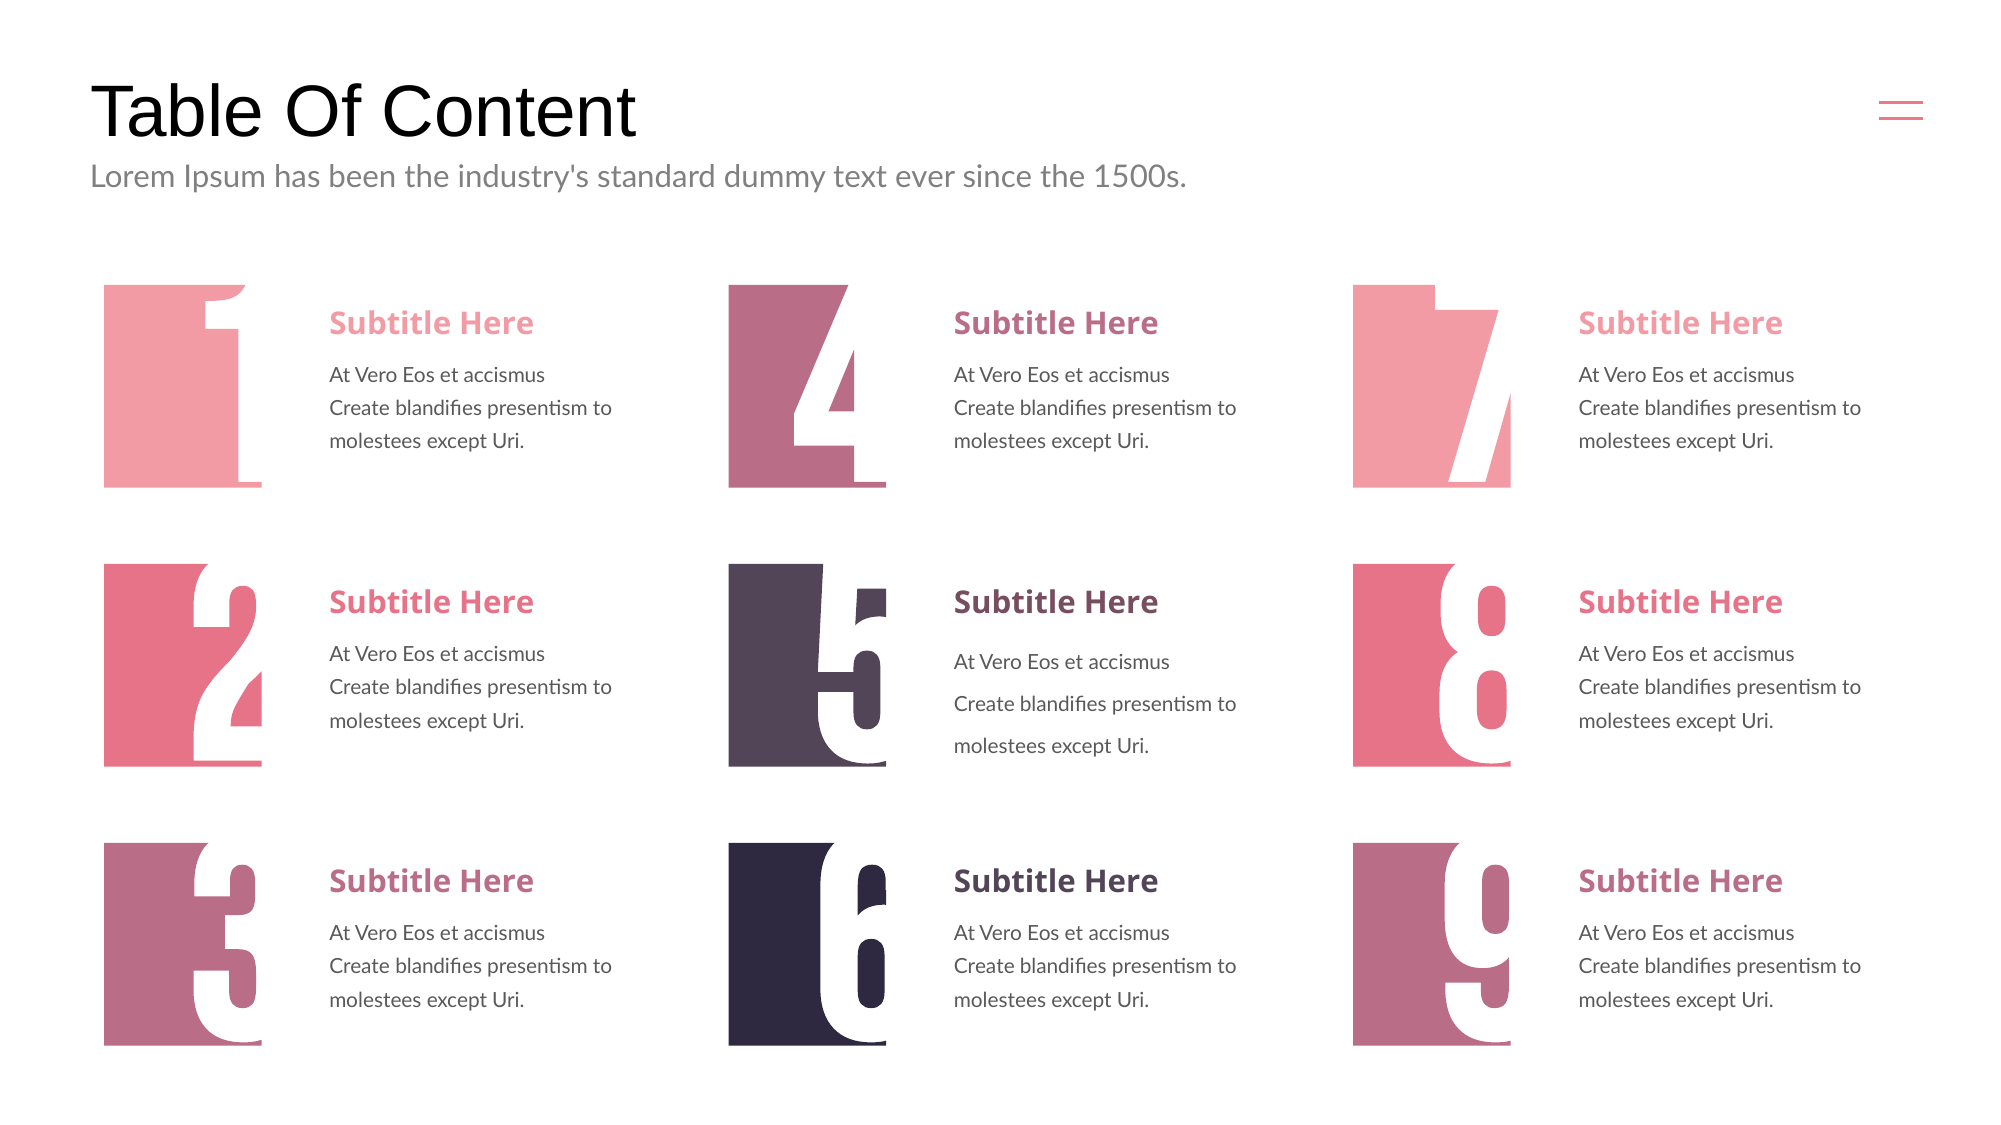

# Table Of Content
Lorem Ipsum has been the industry's standard dummy text ever since the 1500s.

Subtitle Here
Subtitle Here
Subtitle Here
At Vero Eos et accismus
Create blandifies presentism to molestees except Uri.
At Vero Eos et accismus
Create blandifies presentism to molestees except Uri.
At Vero Eos et accismus
Create blandifies presentism to molestees except Uri.

Subtitle Here
Subtitle Here
Subtitle Here
At Vero Eos et accismus
Create blandifies presentism to molestees except Uri.
At Vero Eos et accismus
Create blandifies presentism to molestees except Uri.
At Vero Eos et accismus
Create blandifies presentism to molestees except Uri.

Subtitle Here
Subtitle Here
Subtitle Here
At Vero Eos et accismus
Create blandifies presentism to molestees except Uri.
At Vero Eos et accismus
Create blandifies presentism to molestees except Uri.
At Vero Eos et accismus
Create blandifies presentism to molestees except Uri.